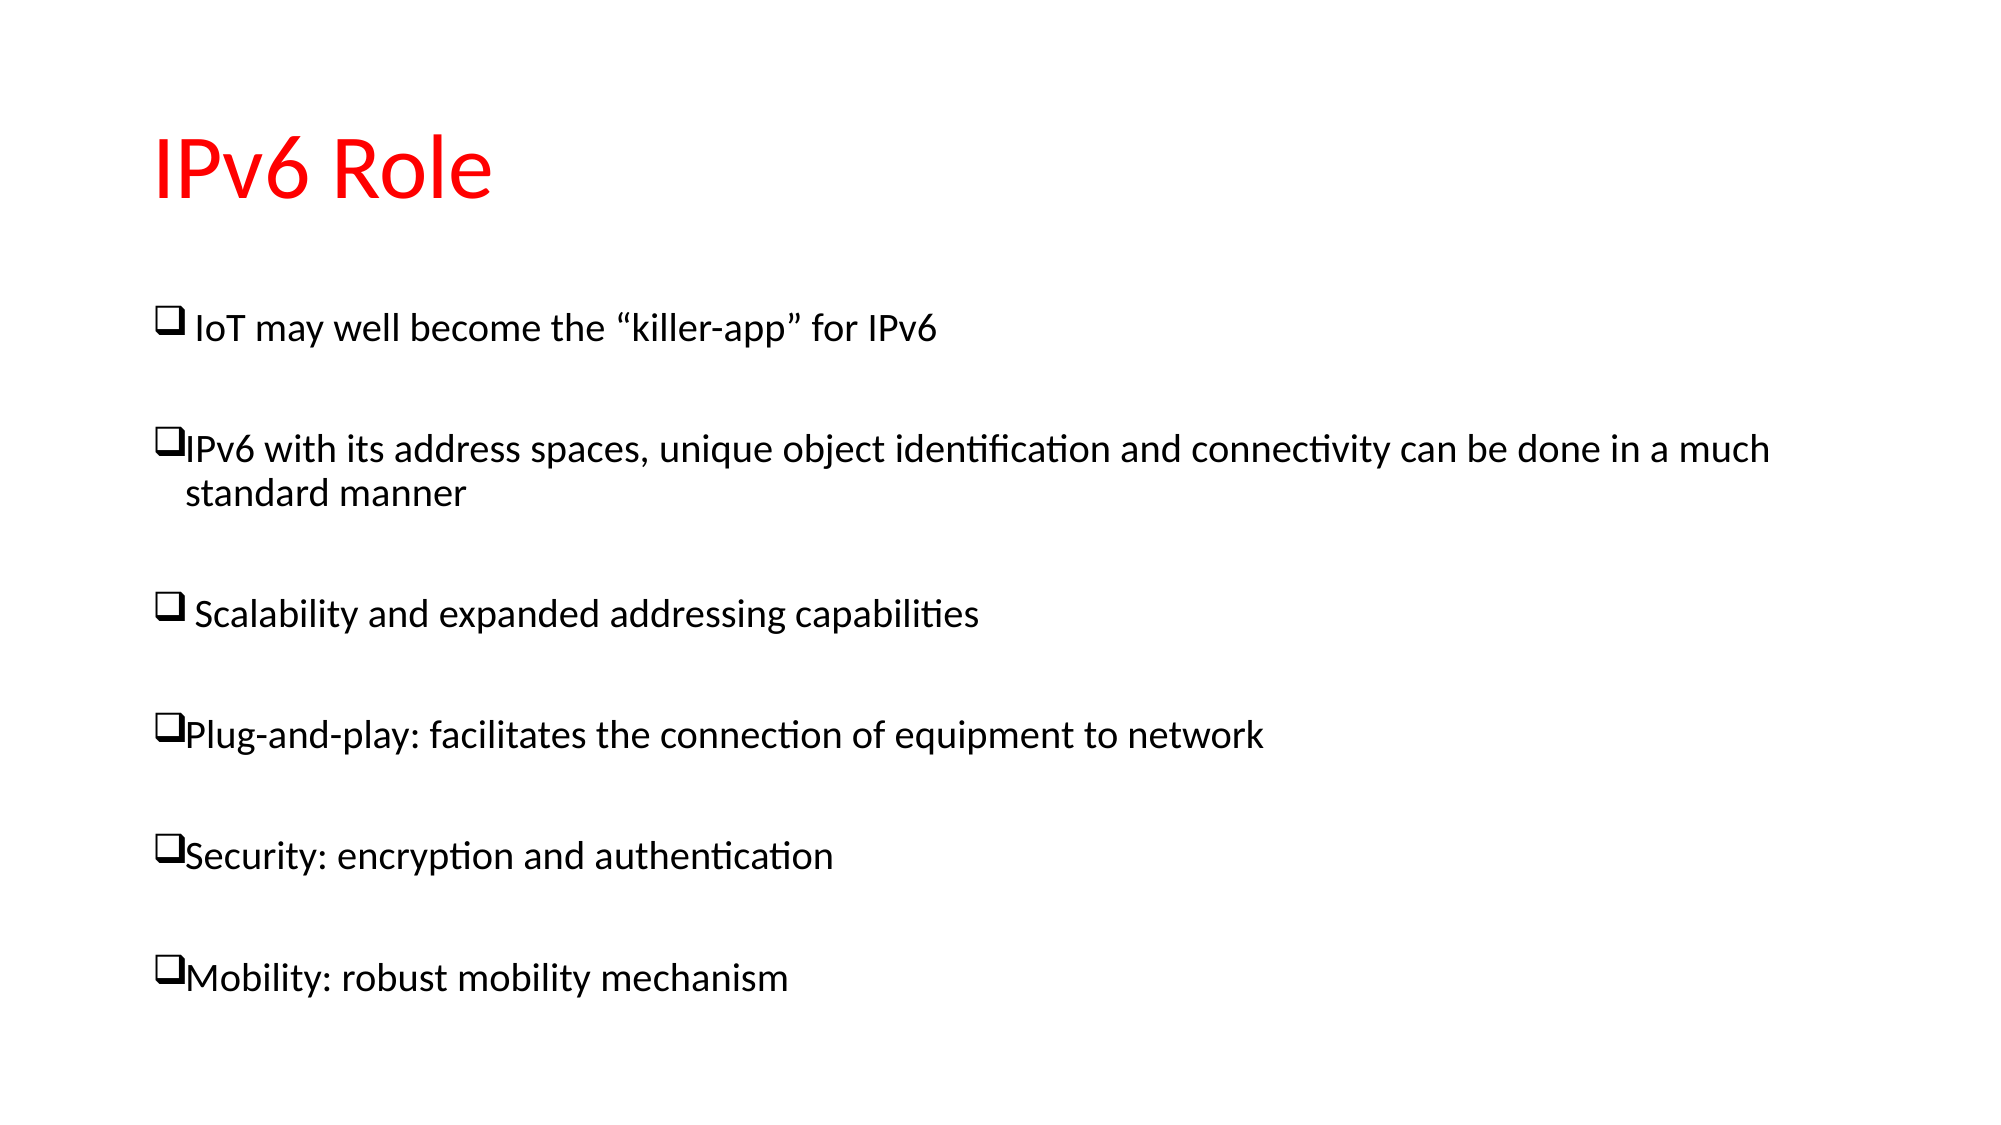

# IPv6 Role
 IoT may well become the “killer-app” for IPv6

IPv6 with its address spaces, unique object identification and connectivity can be done in a much standard manner

 Scalability and expanded addressing capabilities

Plug-and-play: facilitates the connection of equipment to network

Security: encryption and authentication

Mobility: robust mobility mechanism